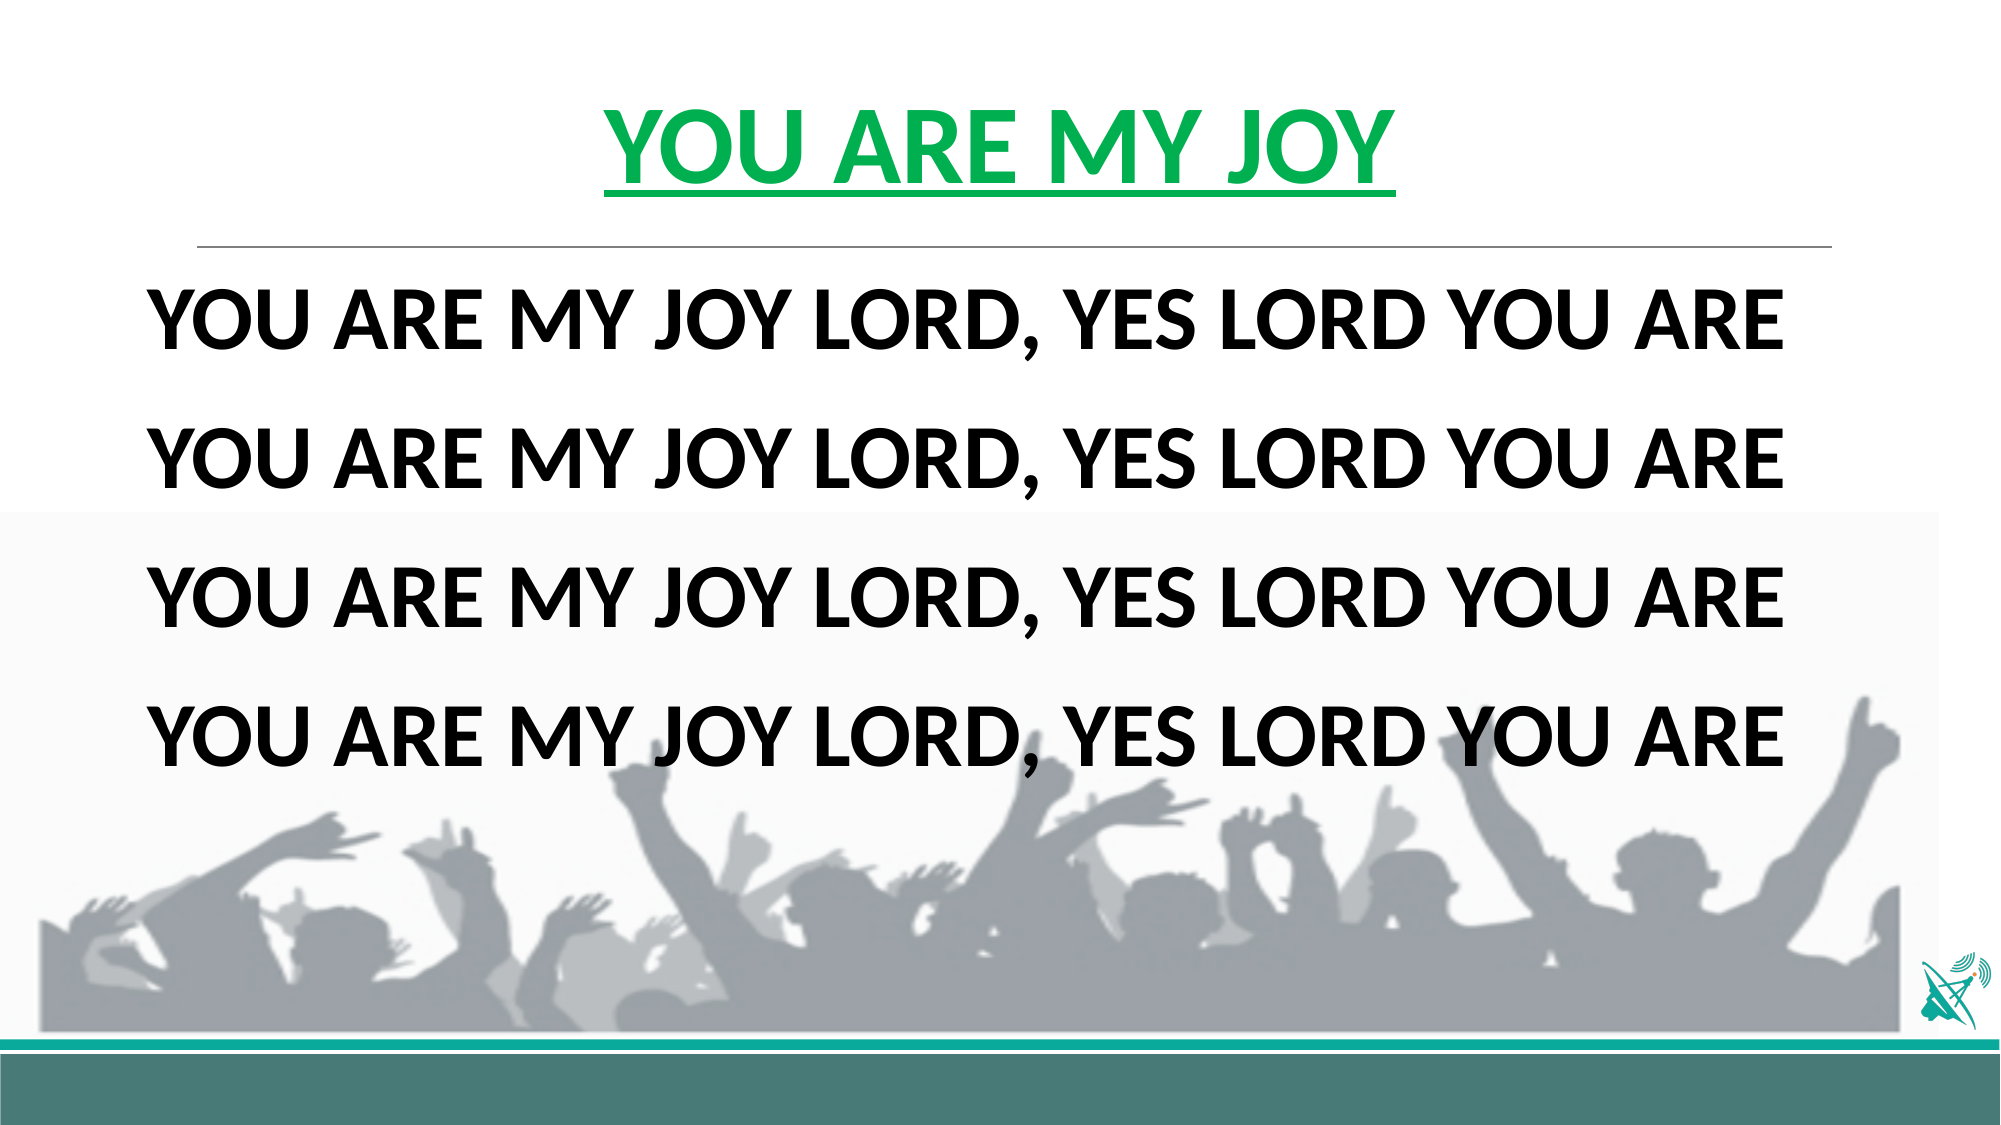

# YOU ARE MY JOY
YOU ARE MY JOY LORD, YES LORD YOU ARE
YOU ARE MY JOY LORD, YES LORD YOU ARE
YOU ARE MY JOY LORD, YES LORD YOU ARE
YOU ARE MY JOY LORD, YES LORD YOU ARE